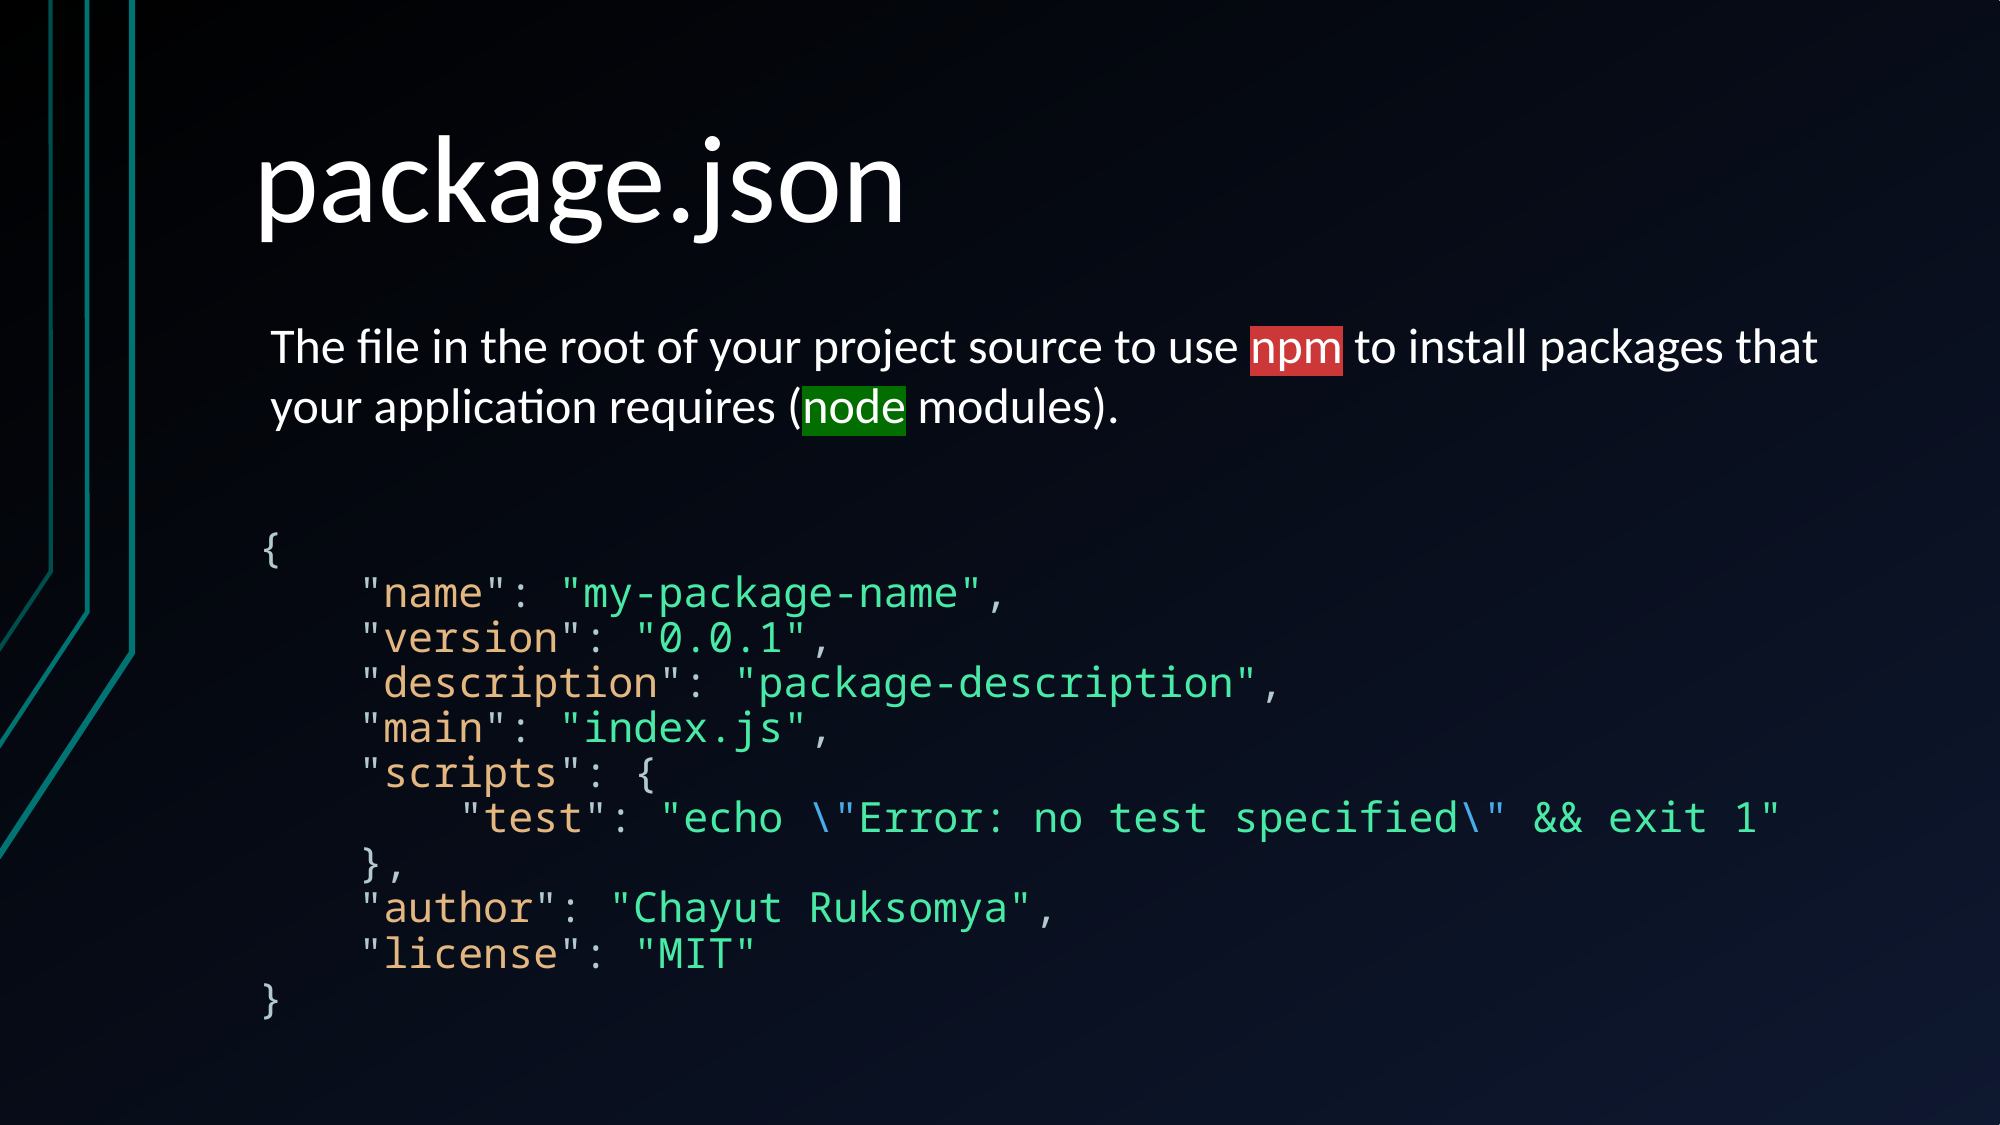

package.json
The file in the root of your project source to use npm to install packages that your application requires (node modules).
# { "name": "my-package-name", "version": "0.0.1", "description": "package-description", "main": "index.js", "scripts": { "test": "echo \"Error: no test specified\" && exit 1" }, "author": "Chayut Ruksomya", "license": "MIT" }